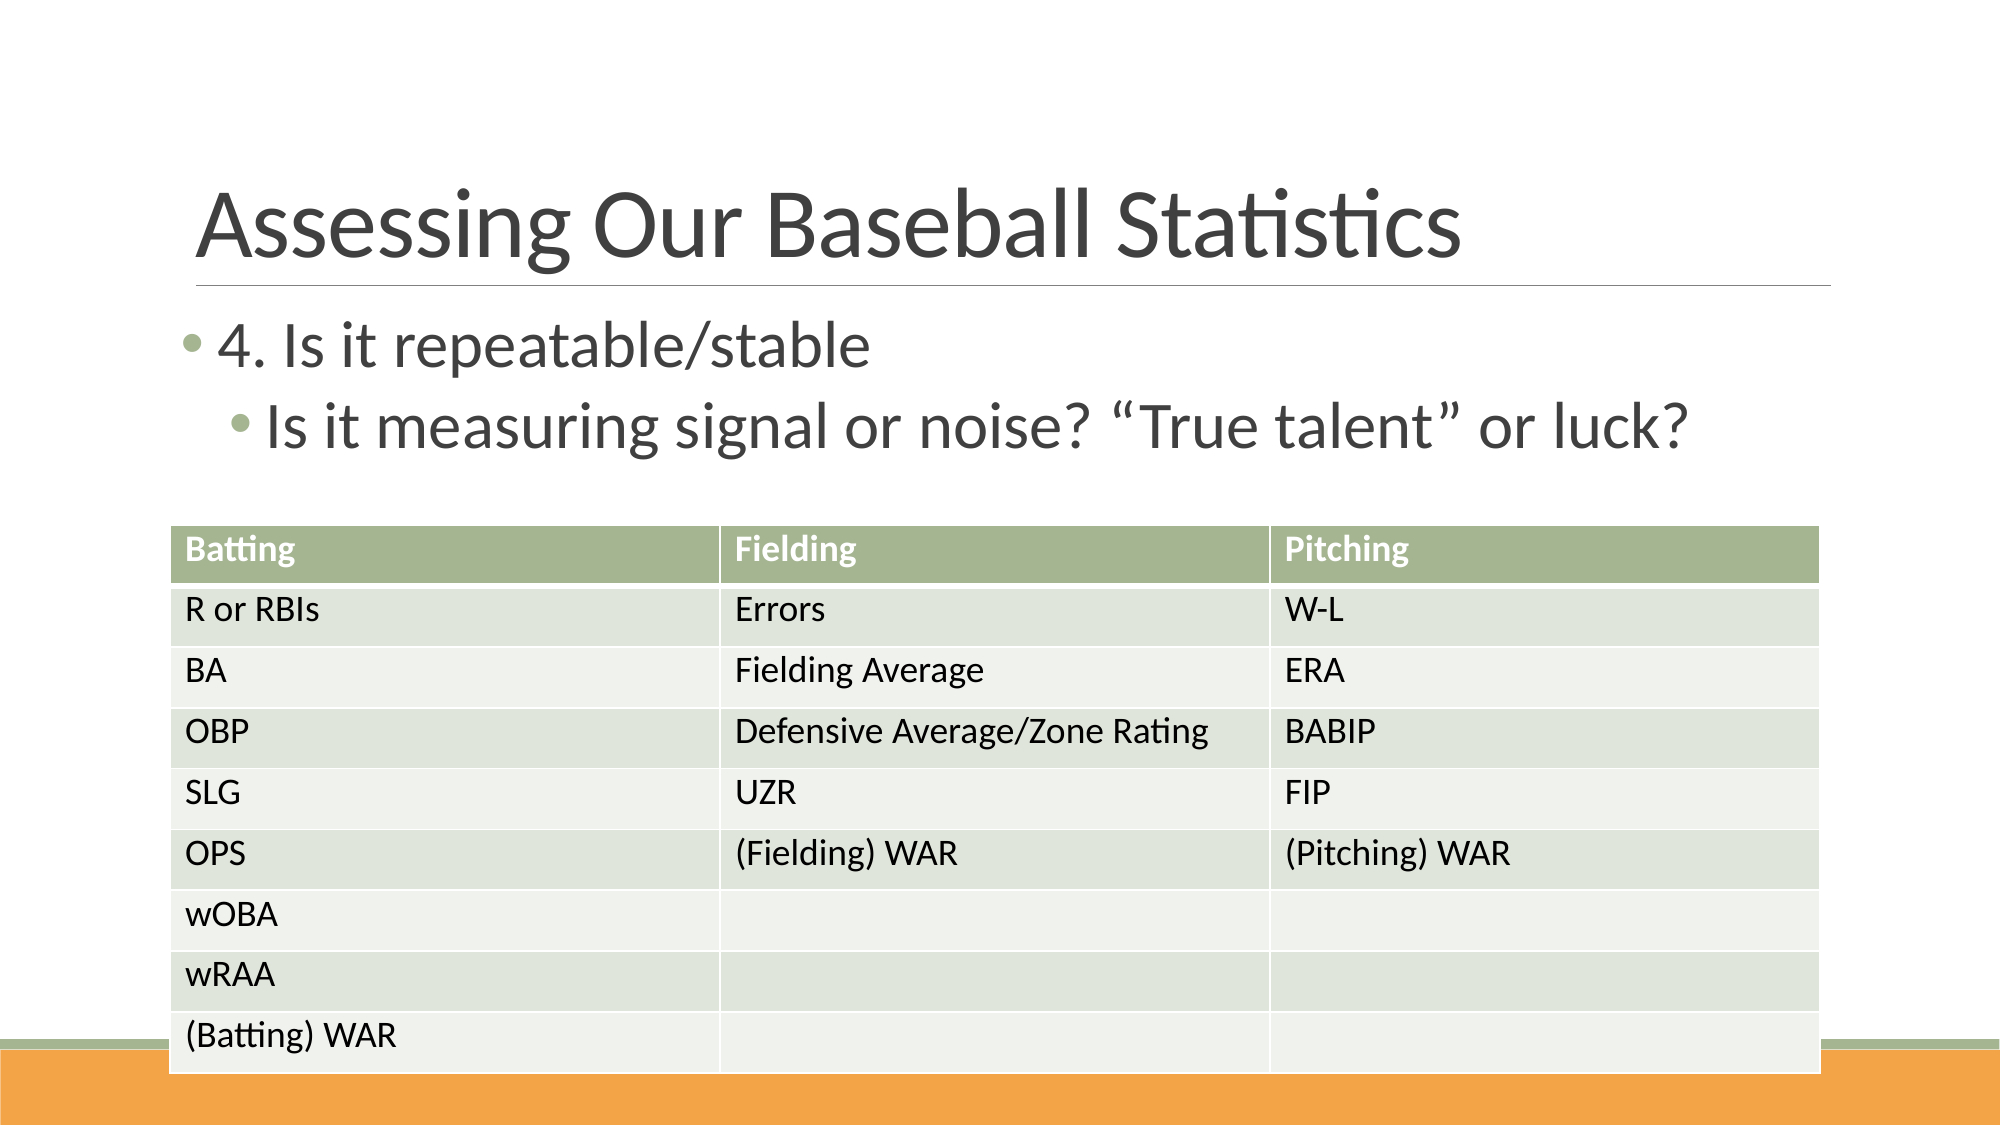

# Assessing Our Baseball Statistics
4. Is it repeatable/stable
Is it measuring signal or noise? “True talent” or luck?
| Batting | Fielding | Pitching |
| --- | --- | --- |
| R or RBIs | Errors | W-L |
| BA | Fielding Average | ERA |
| OBP | Defensive Average/Zone Rating | BABIP |
| SLG | UZR | FIP |
| OPS | (Fielding) WAR | (Pitching) WAR |
| wOBA |  |  |
| wRAA |  |  |
| (Batting) WAR |  |  |